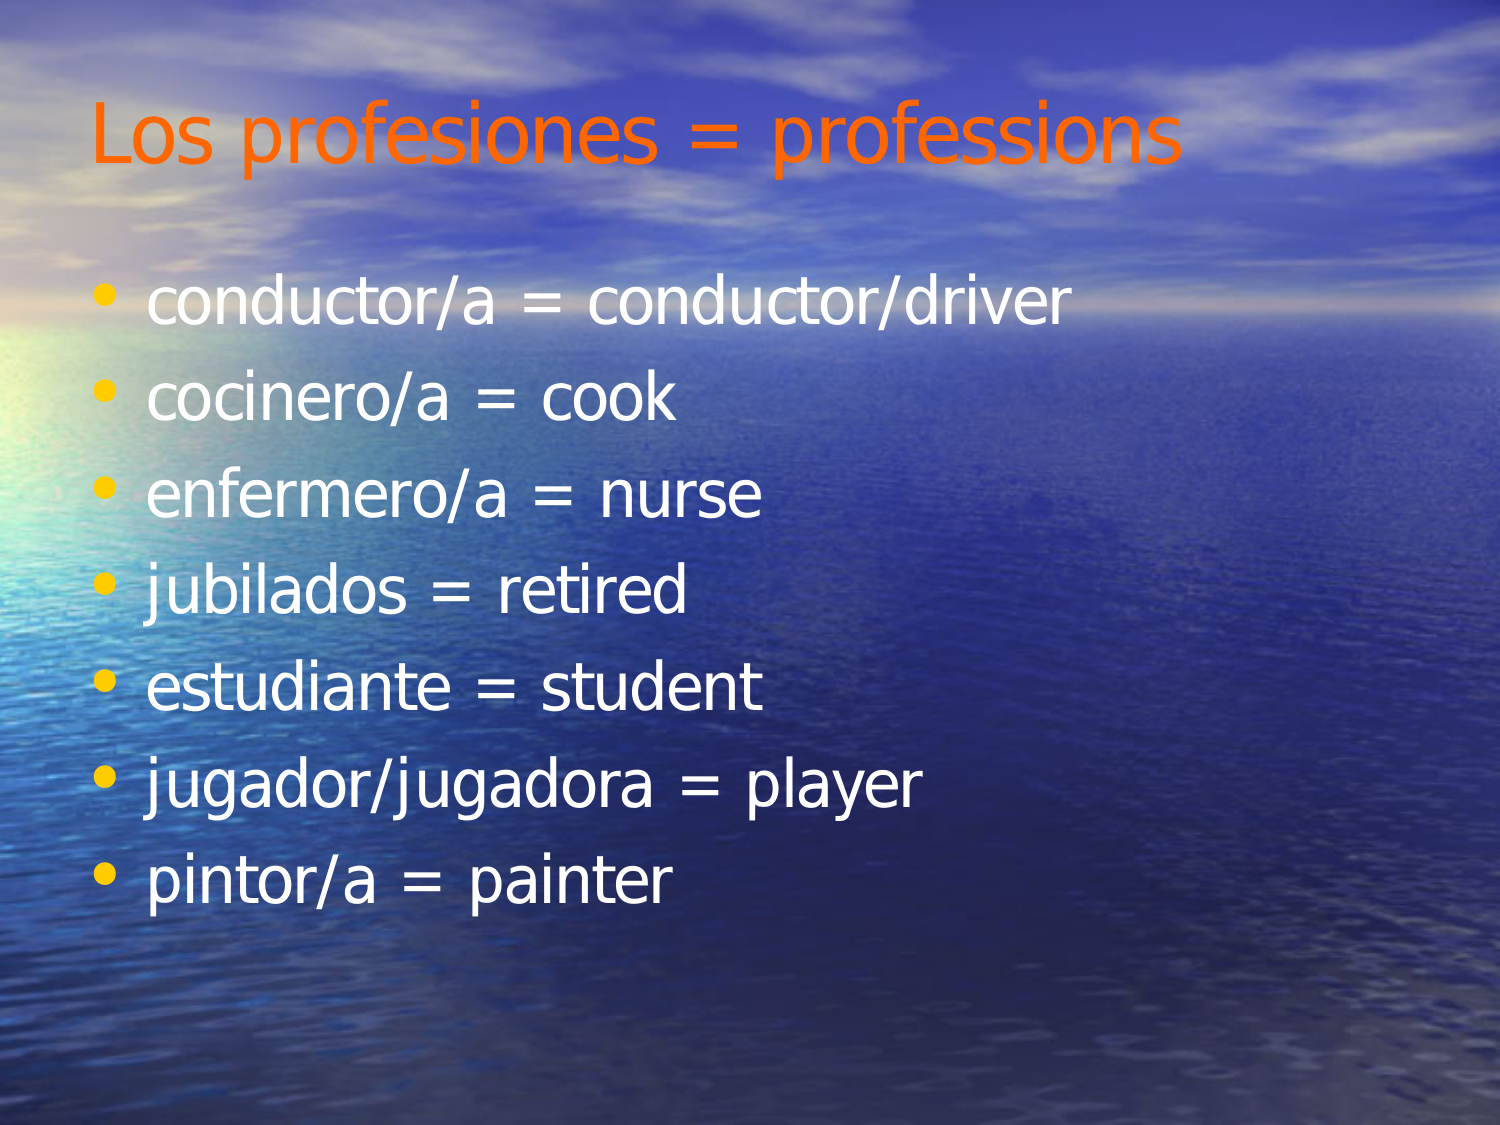

Los profesiones = professions
conductor/a = conductor/driver
cocinero/a = cook
enfermero/a = nurse
jubilados = retired
estudiante = student
jugador/jugadora = player
pintor/a = painter